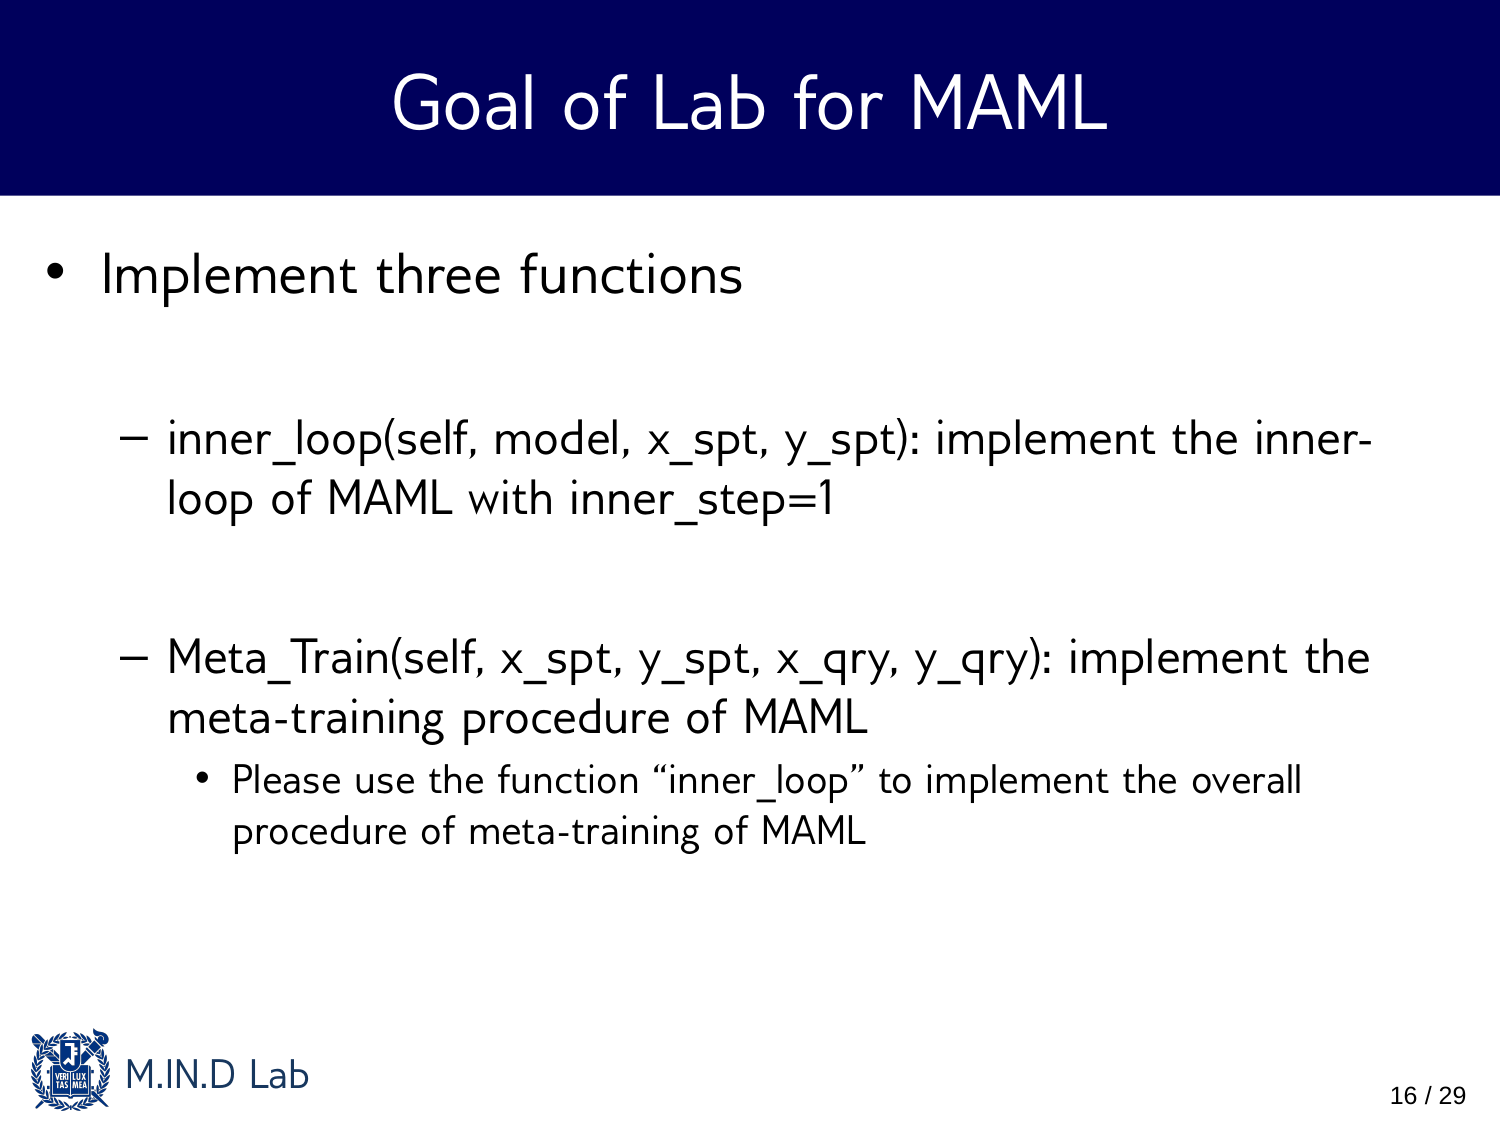

# Goal of Lab for MAML
Implement three functions

inner_loop(self, model, x_spt, y_spt): implement the inner-loop of MAML with inner_step=1

Meta_Train(self, x_spt, y_spt, x_qry, y_qry): implement the meta-training procedure of MAML
Please use the function “inner_loop” to implement the overall procedure of meta-training of MAML
16 / 29